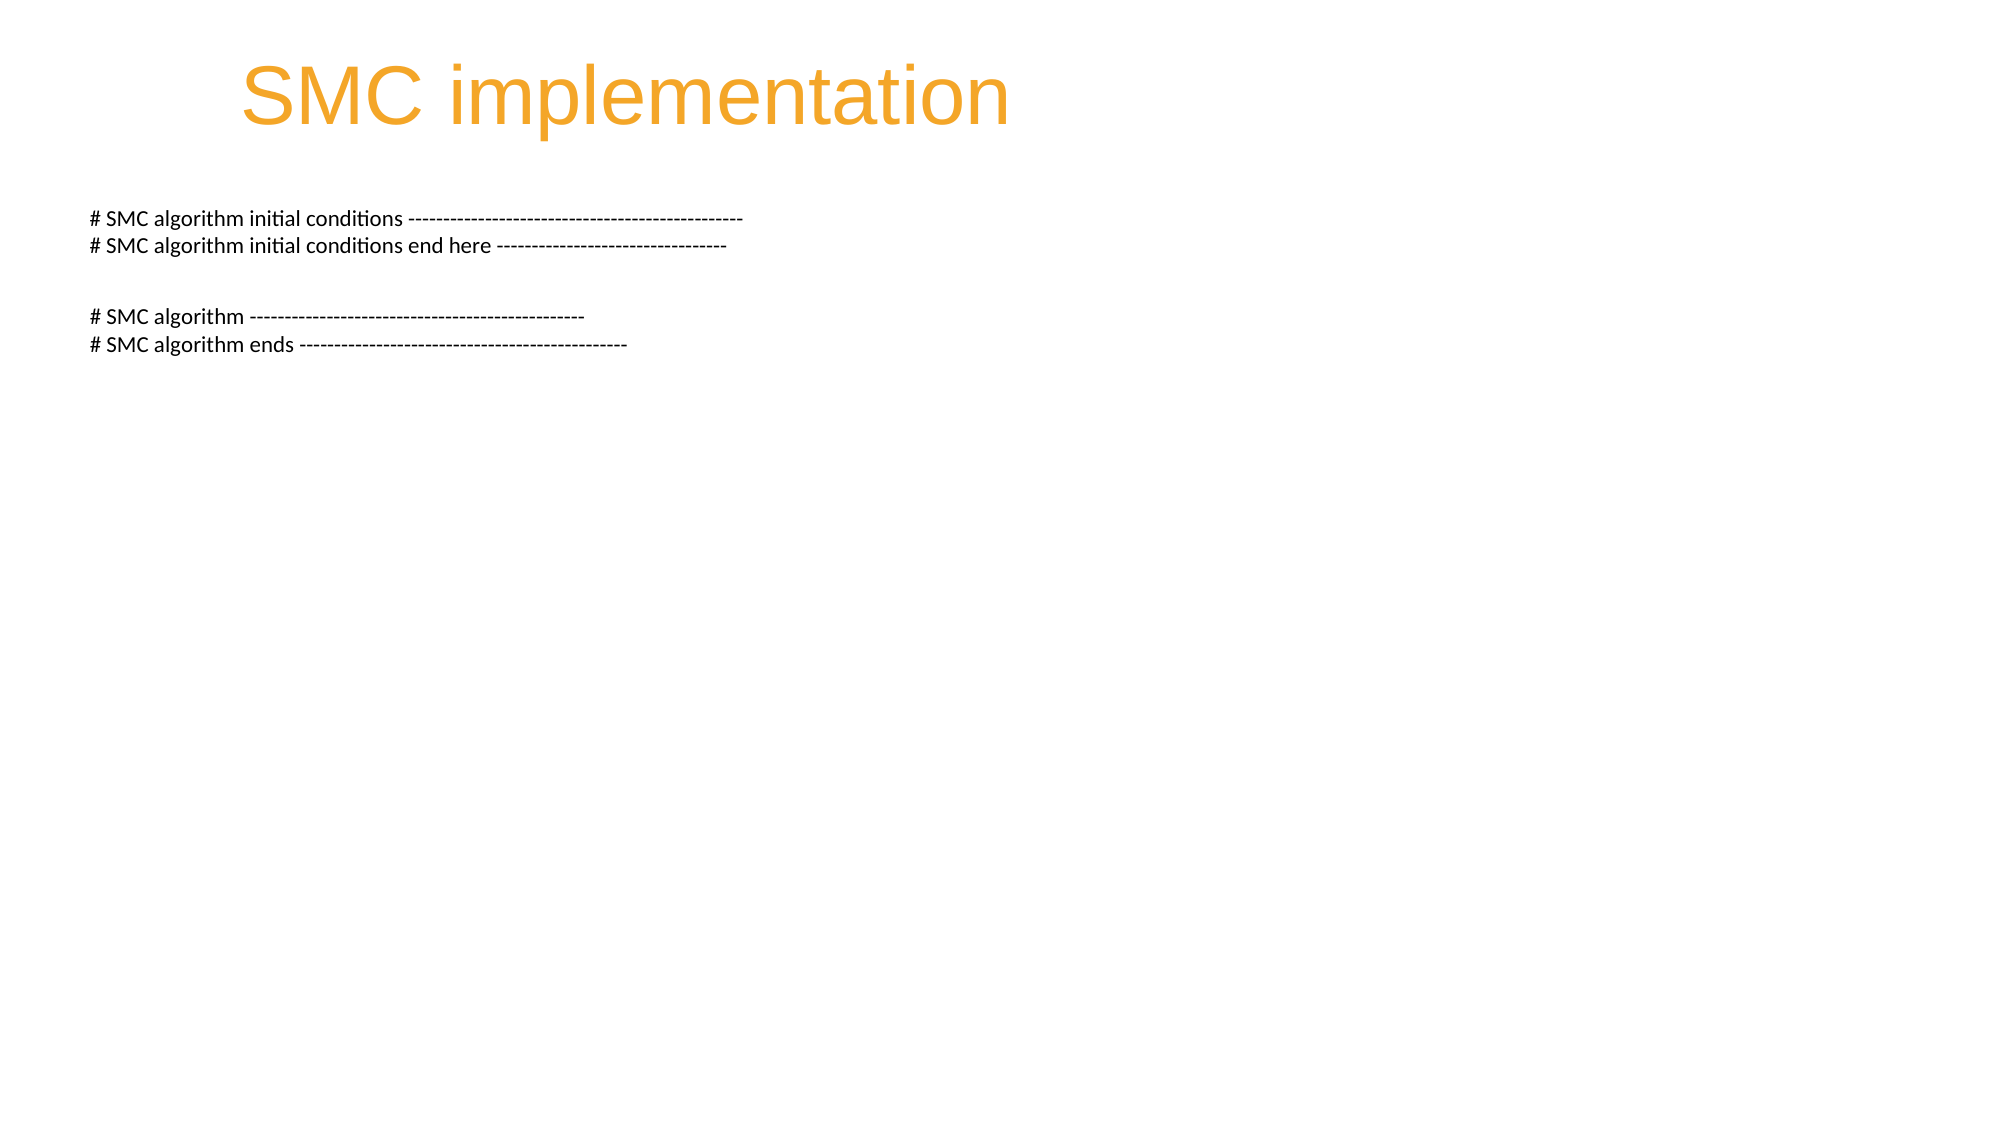

SMC implementation
# SMC algorithm initial conditions ------------------------------------------------
# SMC algorithm initial conditions end here ---------------------------------
# SMC algorithm ------------------------------------------------
# SMC algorithm ends -----------------------------------------------